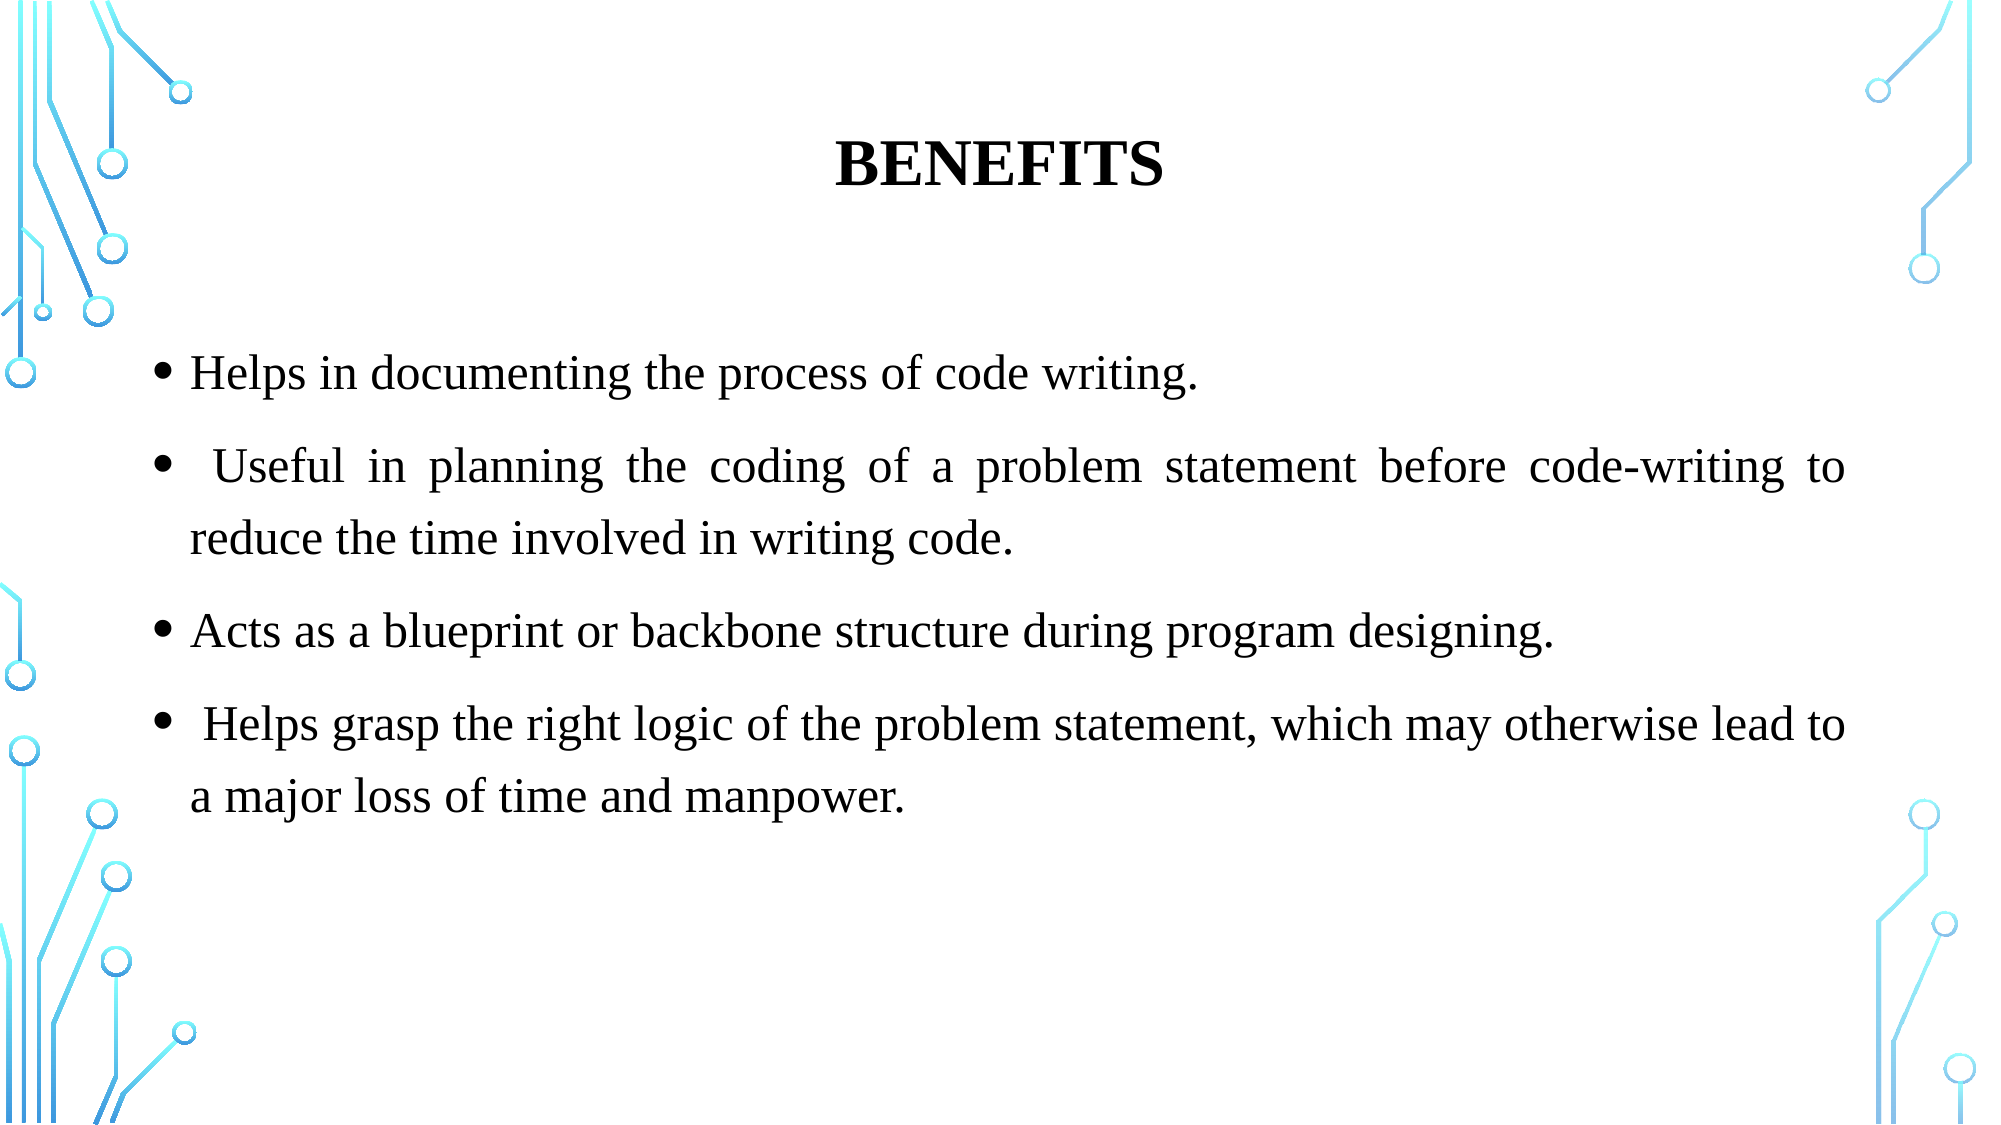

BENEFITS

Helps in documenting the process of code writing.
 Useful in planning the coding of a problem statement before code-writing to reduce the time involved in writing code.
Acts as a blueprint or backbone structure during program designing.
 Helps grasp the right logic of the problem statement, which may otherwise lead to a major loss of time and manpower.